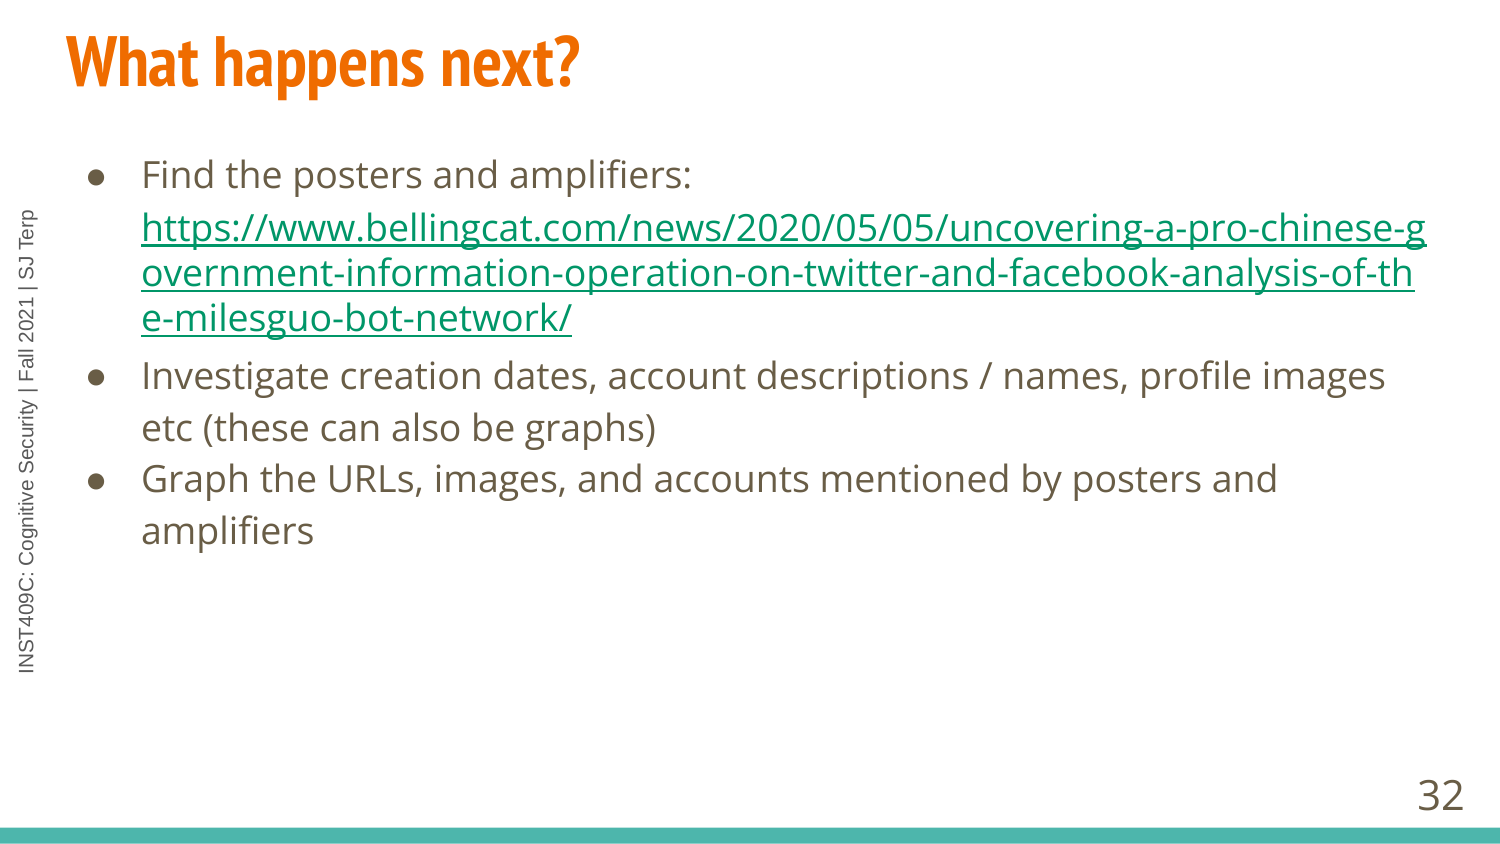

# What happens next?
Find the posters and amplifiers: https://www.bellingcat.com/news/2020/05/05/uncovering-a-pro-chinese-government-information-operation-on-twitter-and-facebook-analysis-of-the-milesguo-bot-network/
Investigate creation dates, account descriptions / names, profile images etc (these can also be graphs)
Graph the URLs, images, and accounts mentioned by posters and amplifiers
32